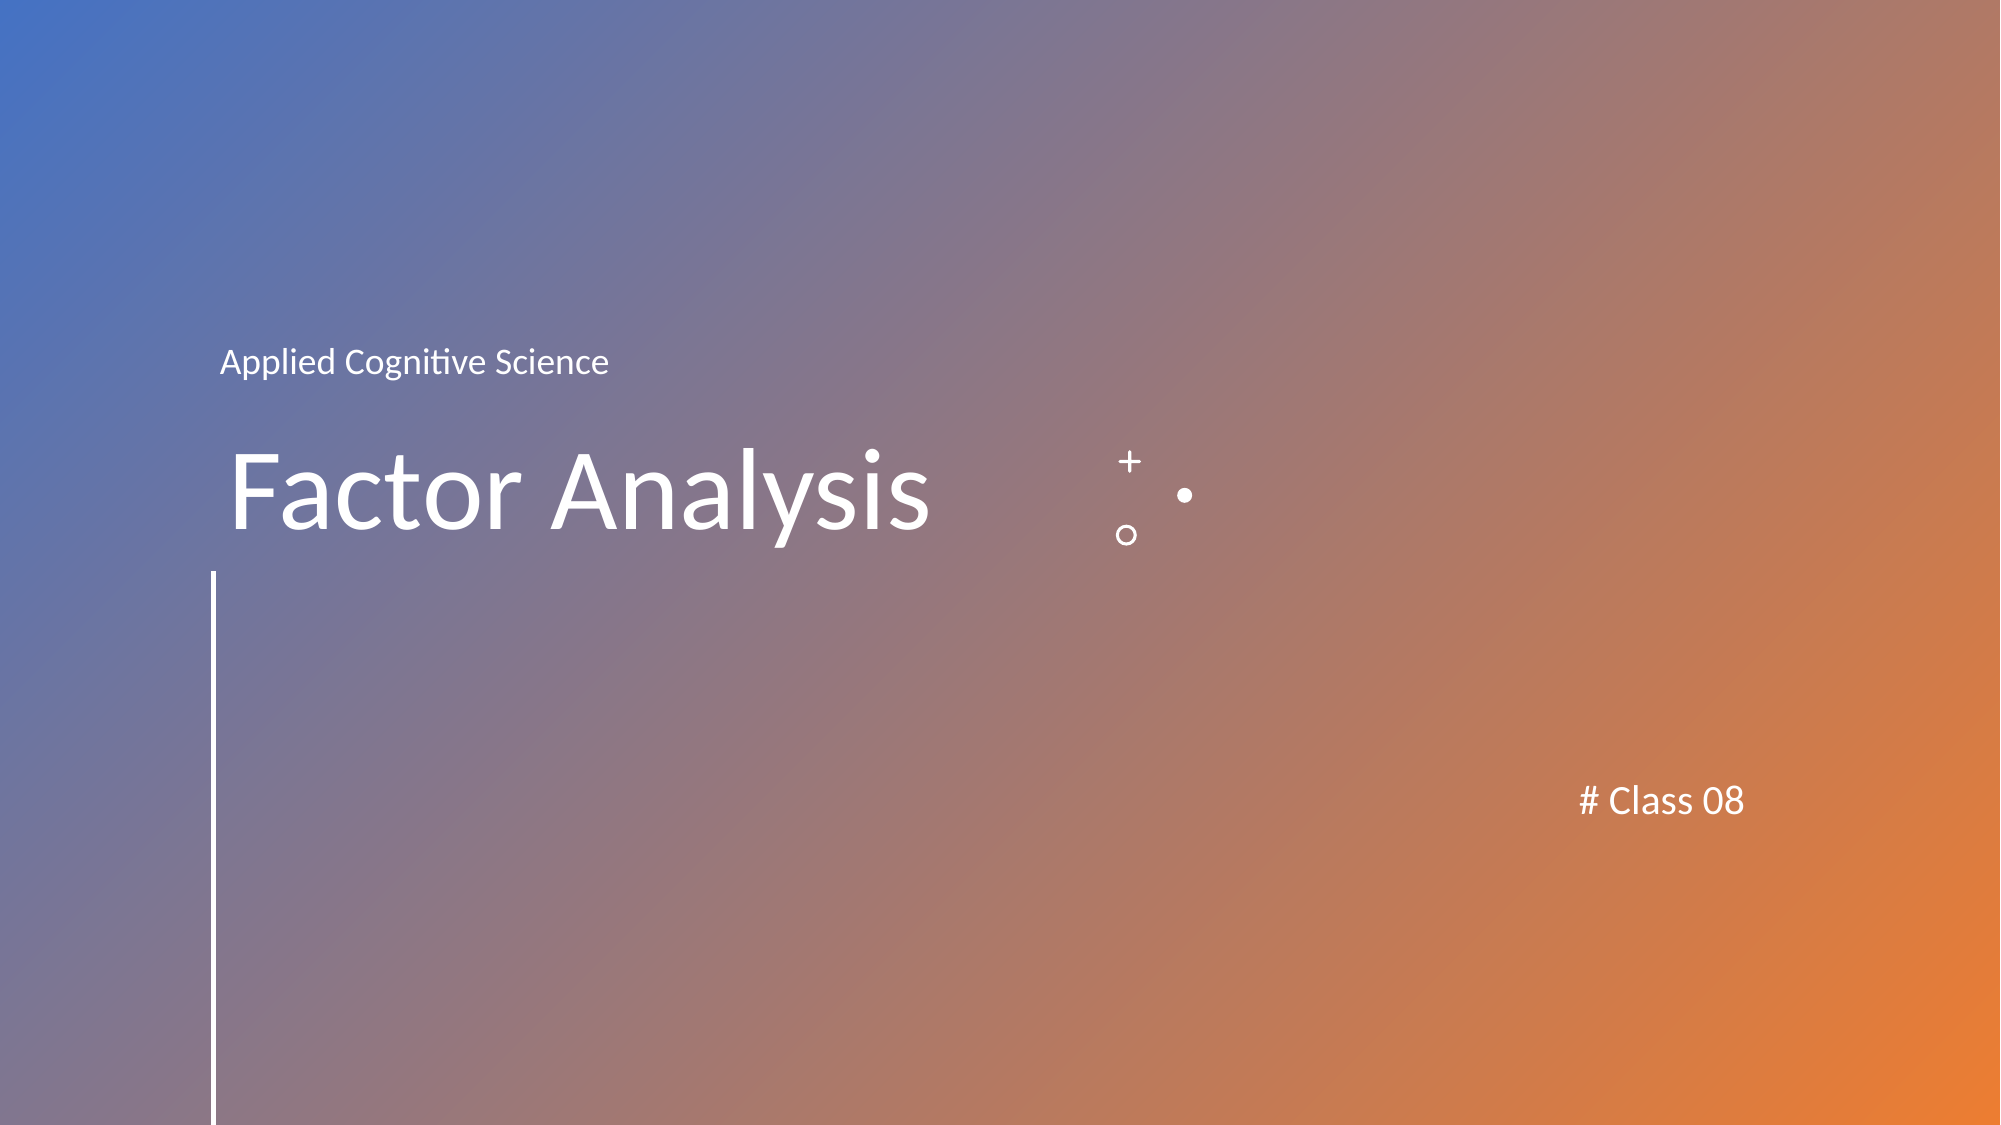

# Factor Analysis
Applied Cognitive Science

# Class 08